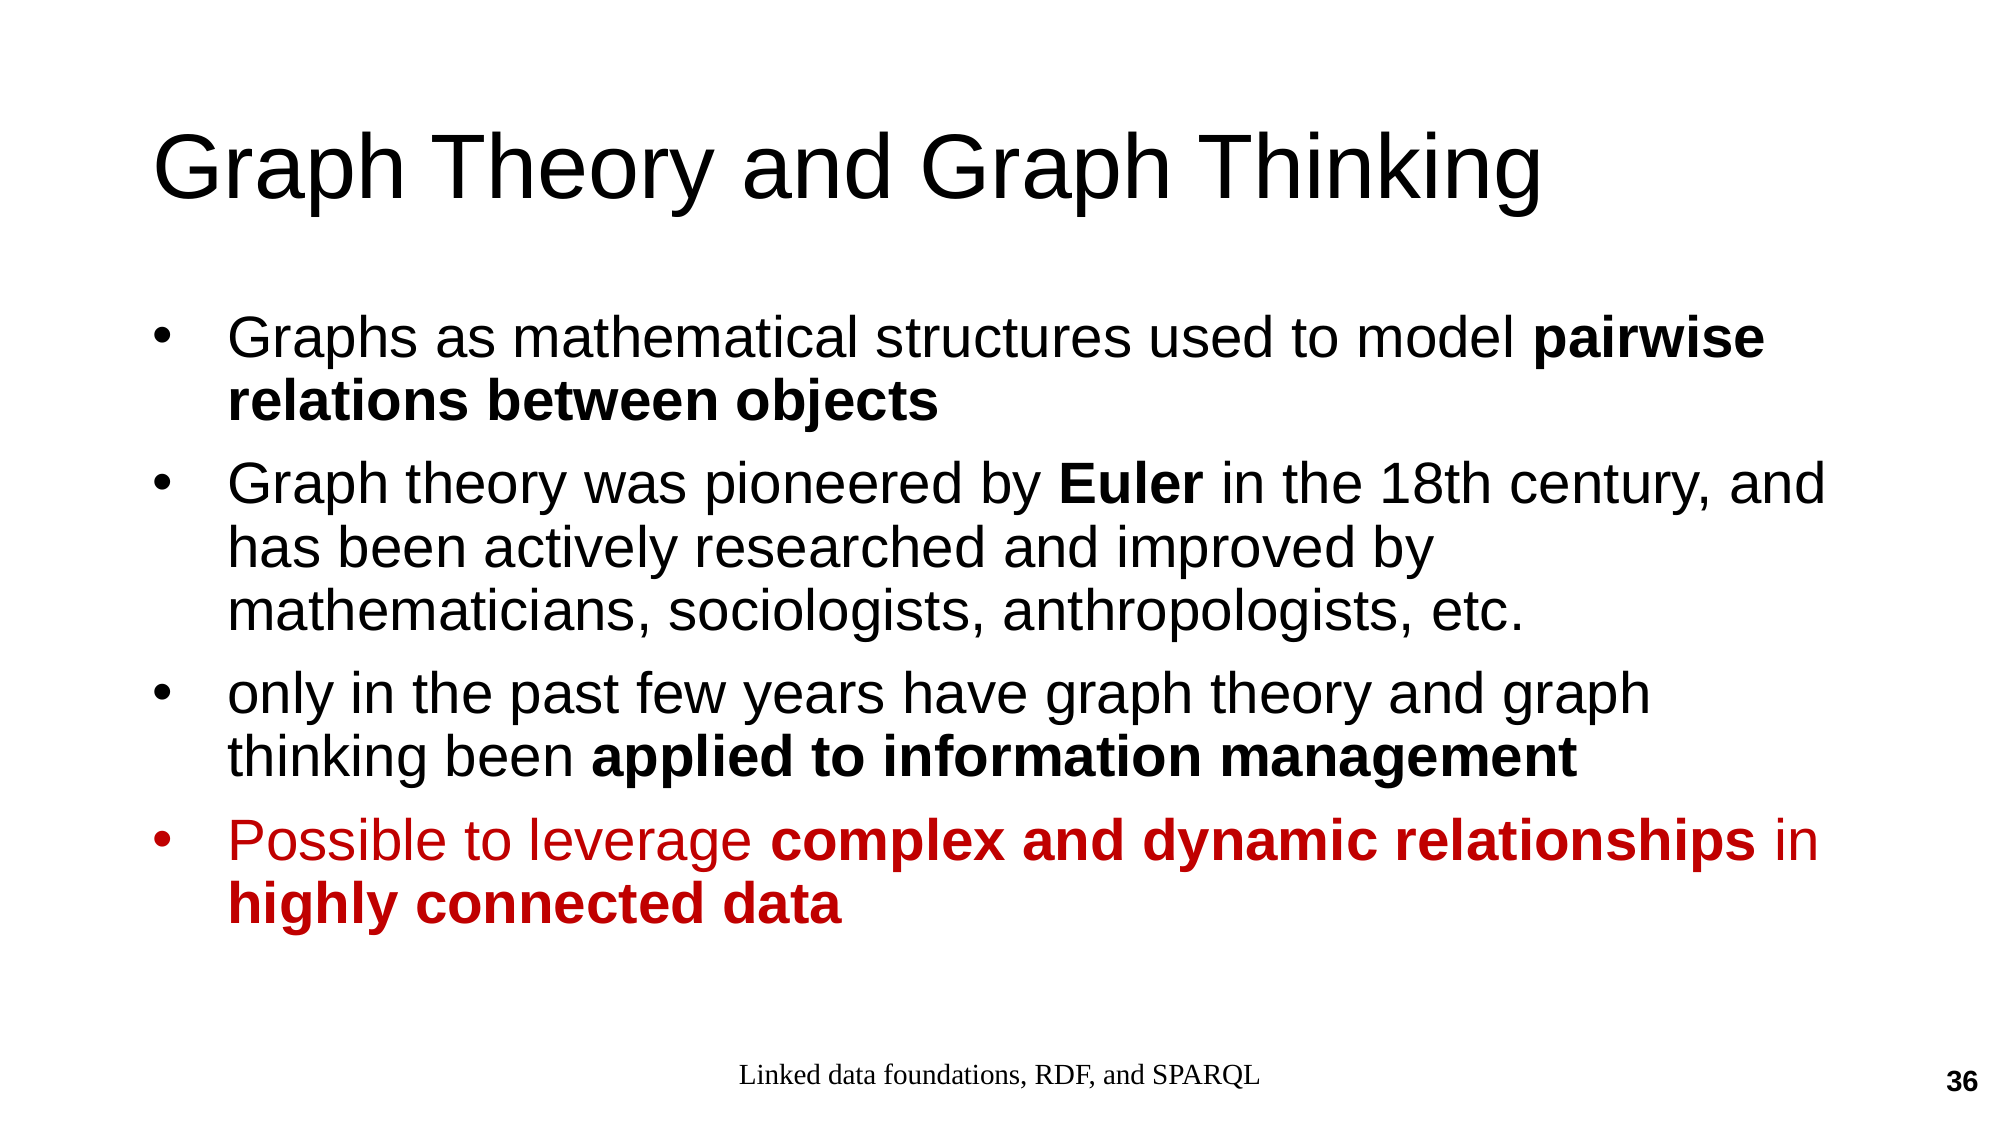

# Graph Theory and Graph Thinking
Graphs as mathematical structures used to model pairwise relations between objects
Graph theory was pioneered by Euler in the 18th century, and has been actively researched and improved by mathematicians, sociologists, anthropologists, etc.
only in the past few years have graph theory and graph thinking been applied to information management
Possible to leverage complex and dynamic relationships in highly connected data
36
Linked data foundations, RDF, and SPARQL